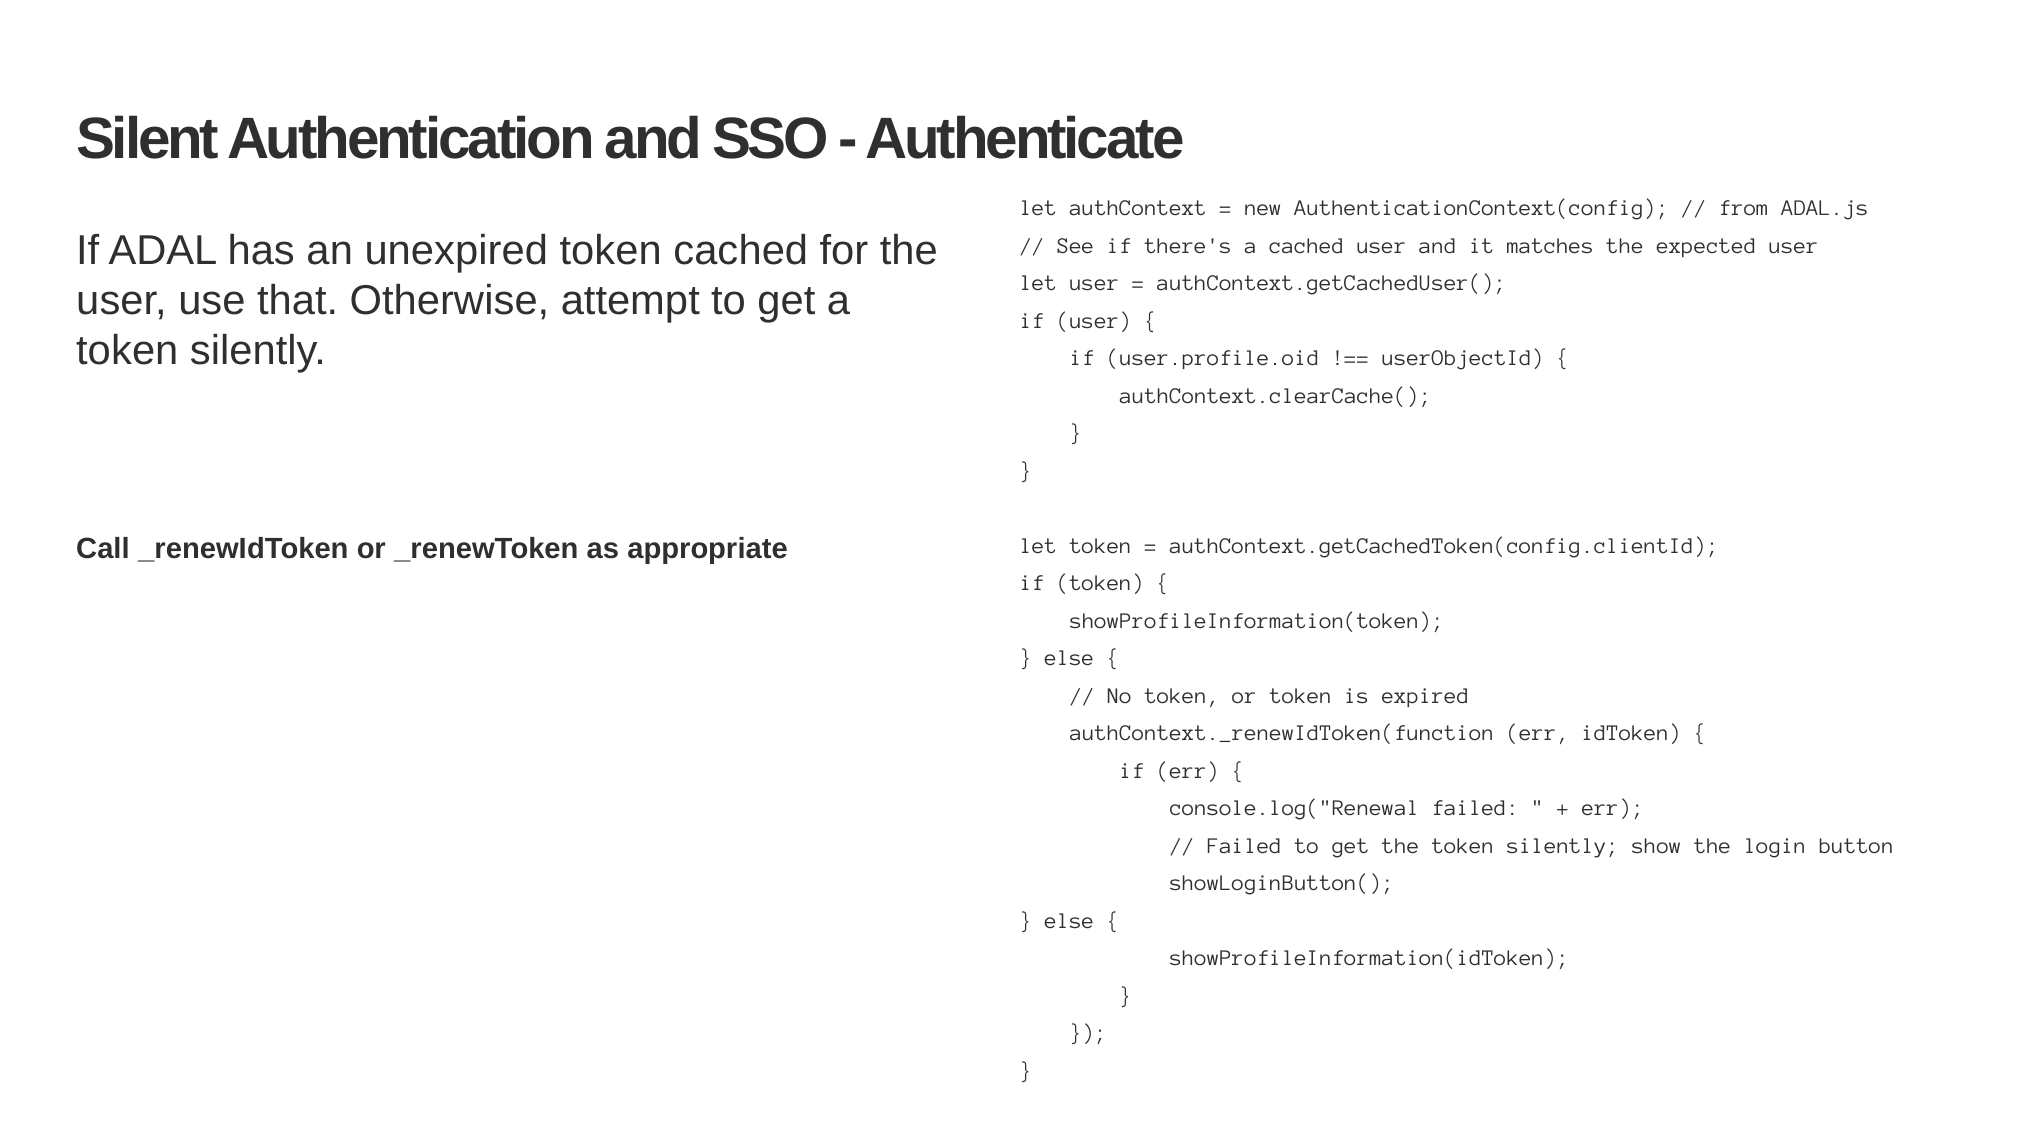

# Silent Authentication and SSO - Authenticate
let authContext = new AuthenticationContext(config); // from ADAL.js
// See if there's a cached user and it matches the expected user
let user = authContext.getCachedUser();
if (user) {
    if (user.profile.oid !== userObjectId) {
        authContext.clearCache();
    }
}

let token = authContext.getCachedToken(config.clientId);
if (token) {
    showProfileInformation(token);
} else {
    // No token, or token is expired
    authContext._renewIdToken(function (err, idToken) {
        if (err) {
            console.log("Renewal failed: " + err);
            // Failed to get the token silently; show the login button
            showLoginButton();
} else {
            showProfileInformation(idToken);
        }
    });
}
If ADAL has an unexpired token cached for the user, use that. Otherwise, attempt to get a token silently.
Call _renewIdToken or _renewToken as appropriate